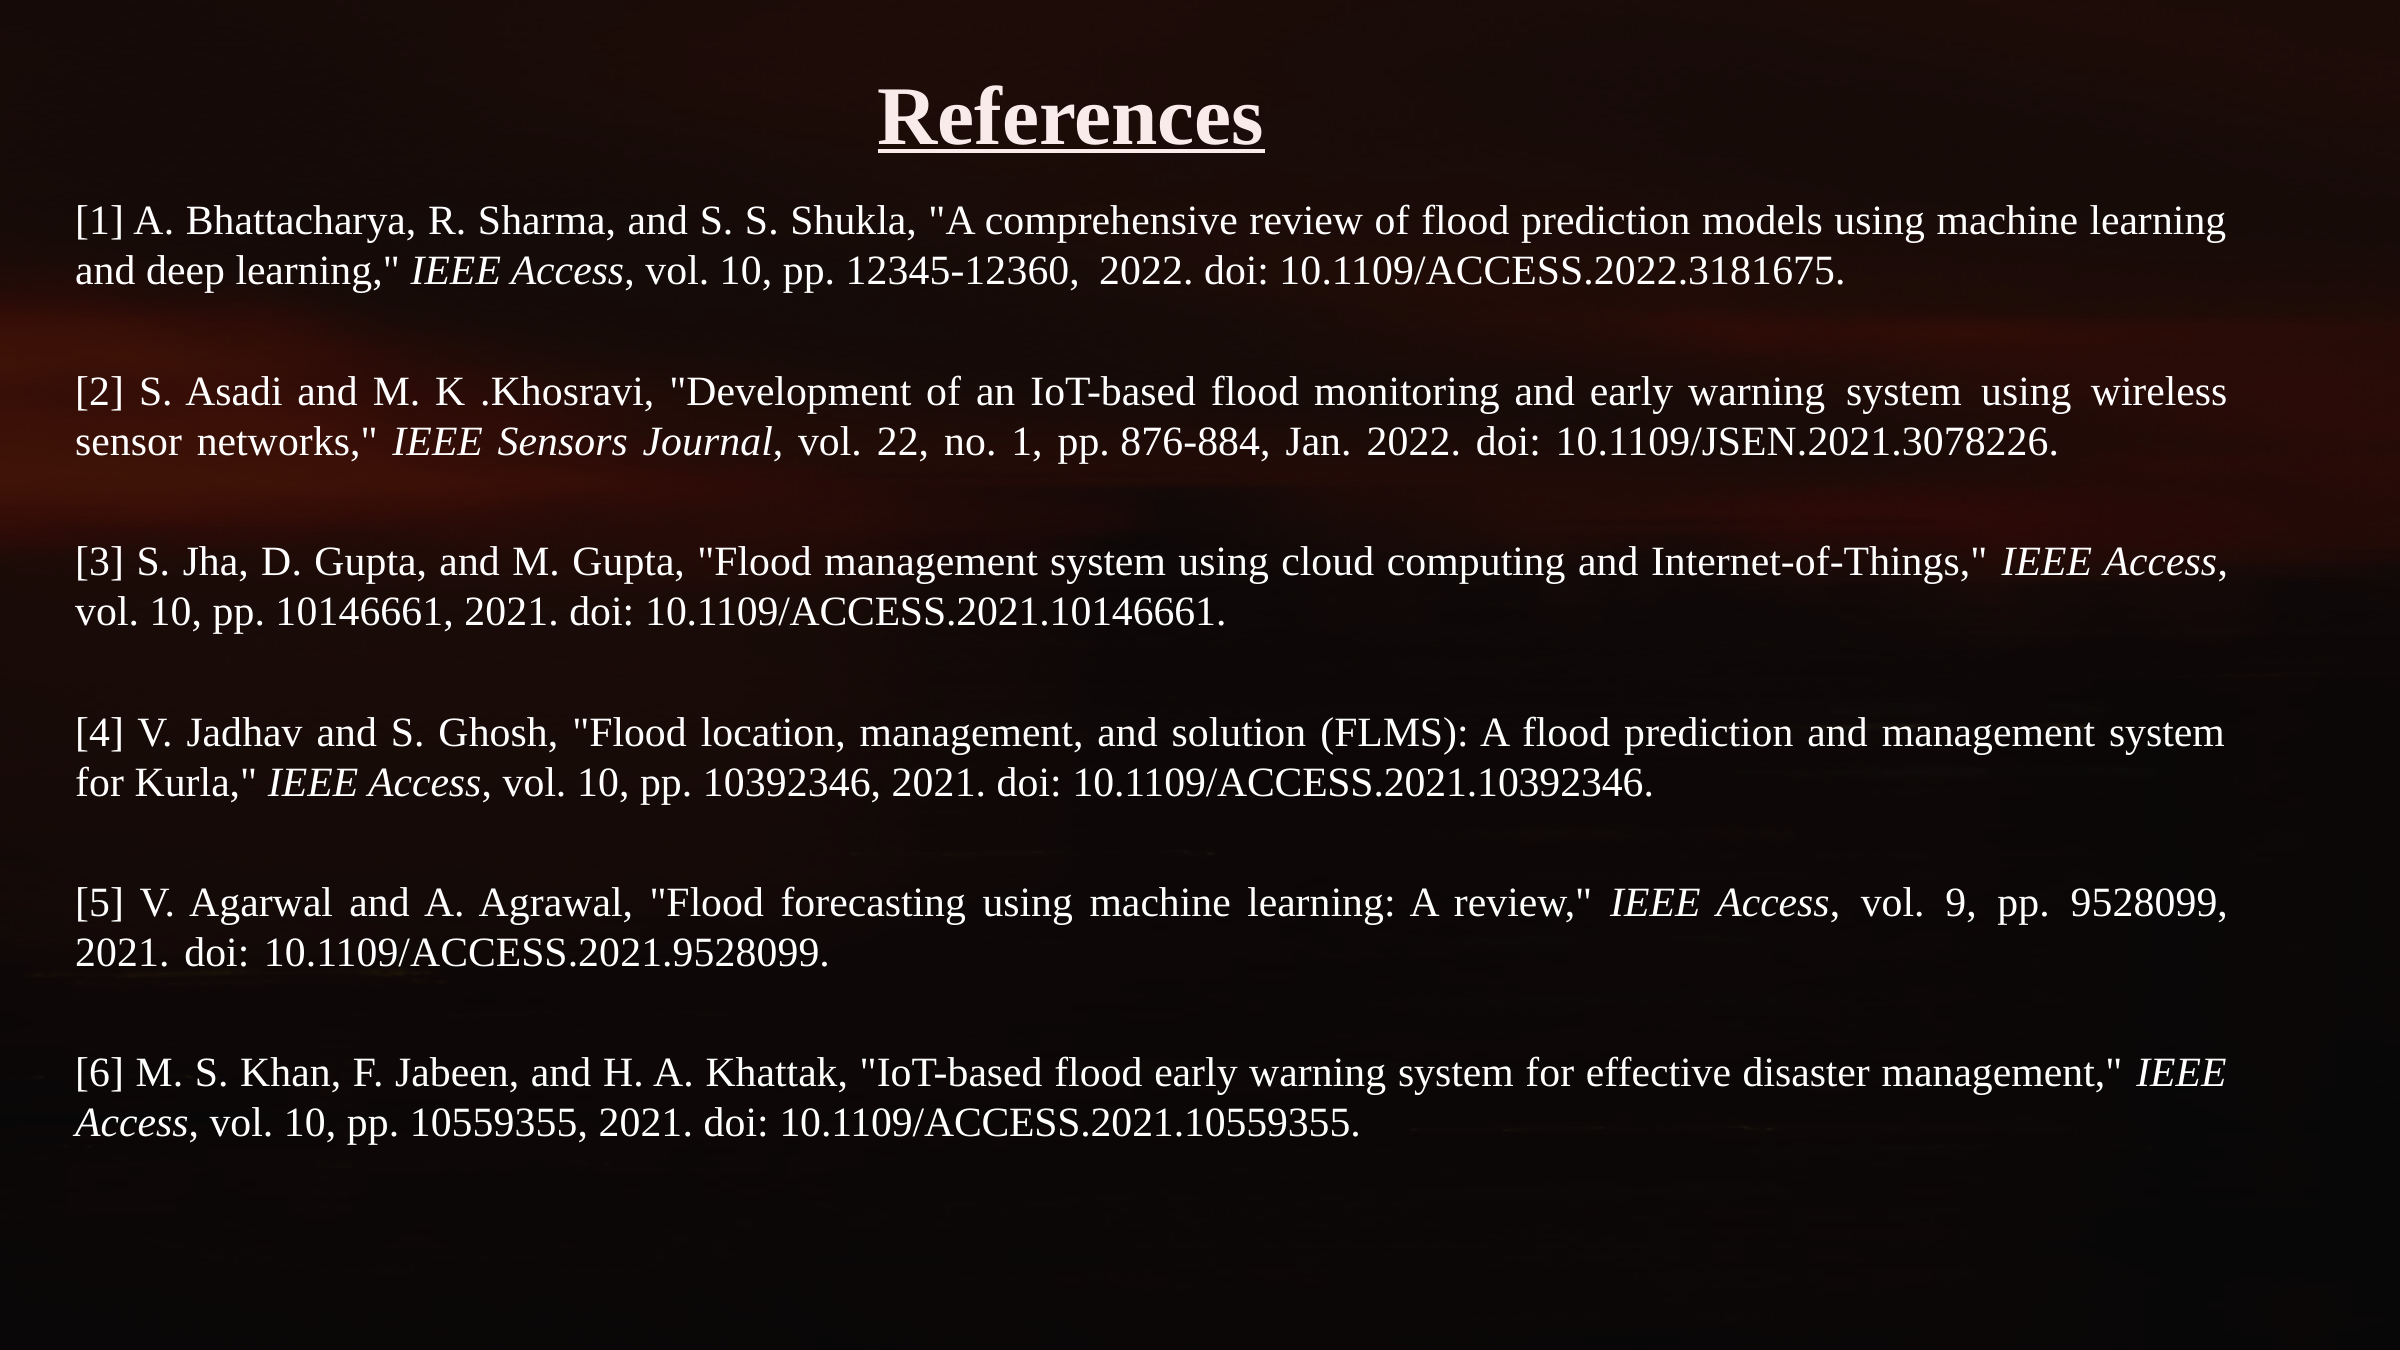

References
[1] A. Bhattacharya, R. Sharma, and S. S. Shukla, "A comprehensive review of flood prediction models using machine learning and deep learning," IEEE Access, vol. 10, pp. 12345-12360, 2022. doi: 10.1109/ACCESS.2022.3181675.

[2] S. Asadi and M. K .Khosravi, "Development of an IoT-based flood monitoring and early warning system using wireless sensor networks," IEEE Sensors Journal, vol. 22, no. 1, pp. 876-884, Jan. 2022. doi: 10.1109/JSEN.2021.3078226.

[3] S. Jha, D. Gupta, and M. Gupta, "Flood management system using cloud computing and Internet-of-Things," IEEE Access, vol. 10, pp. 10146661, 2021. doi: 10.1109/ACCESS.2021.10146661.

[4] V. Jadhav and S. Ghosh, "Flood location, management, and solution (FLMS): A flood prediction and management system for Kurla," IEEE Access, vol. 10, pp. 10392346, 2021. doi: 10.1109/ACCESS.2021.10392346.

[5] V. Agarwal and A. Agrawal, "Flood forecasting using machine learning: A review," IEEE Access, vol. 9, pp. 9528099, 2021. doi: 10.1109/ACCESS.2021.9528099.

[6] M. S. Khan, F. Jabeen, and H. A. Khattak, "IoT-based flood early warning system for effective disaster management," IEEE Access, vol. 10, pp. 10559355, 2021. doi: 10.1109/ACCESS.2021.10559355.